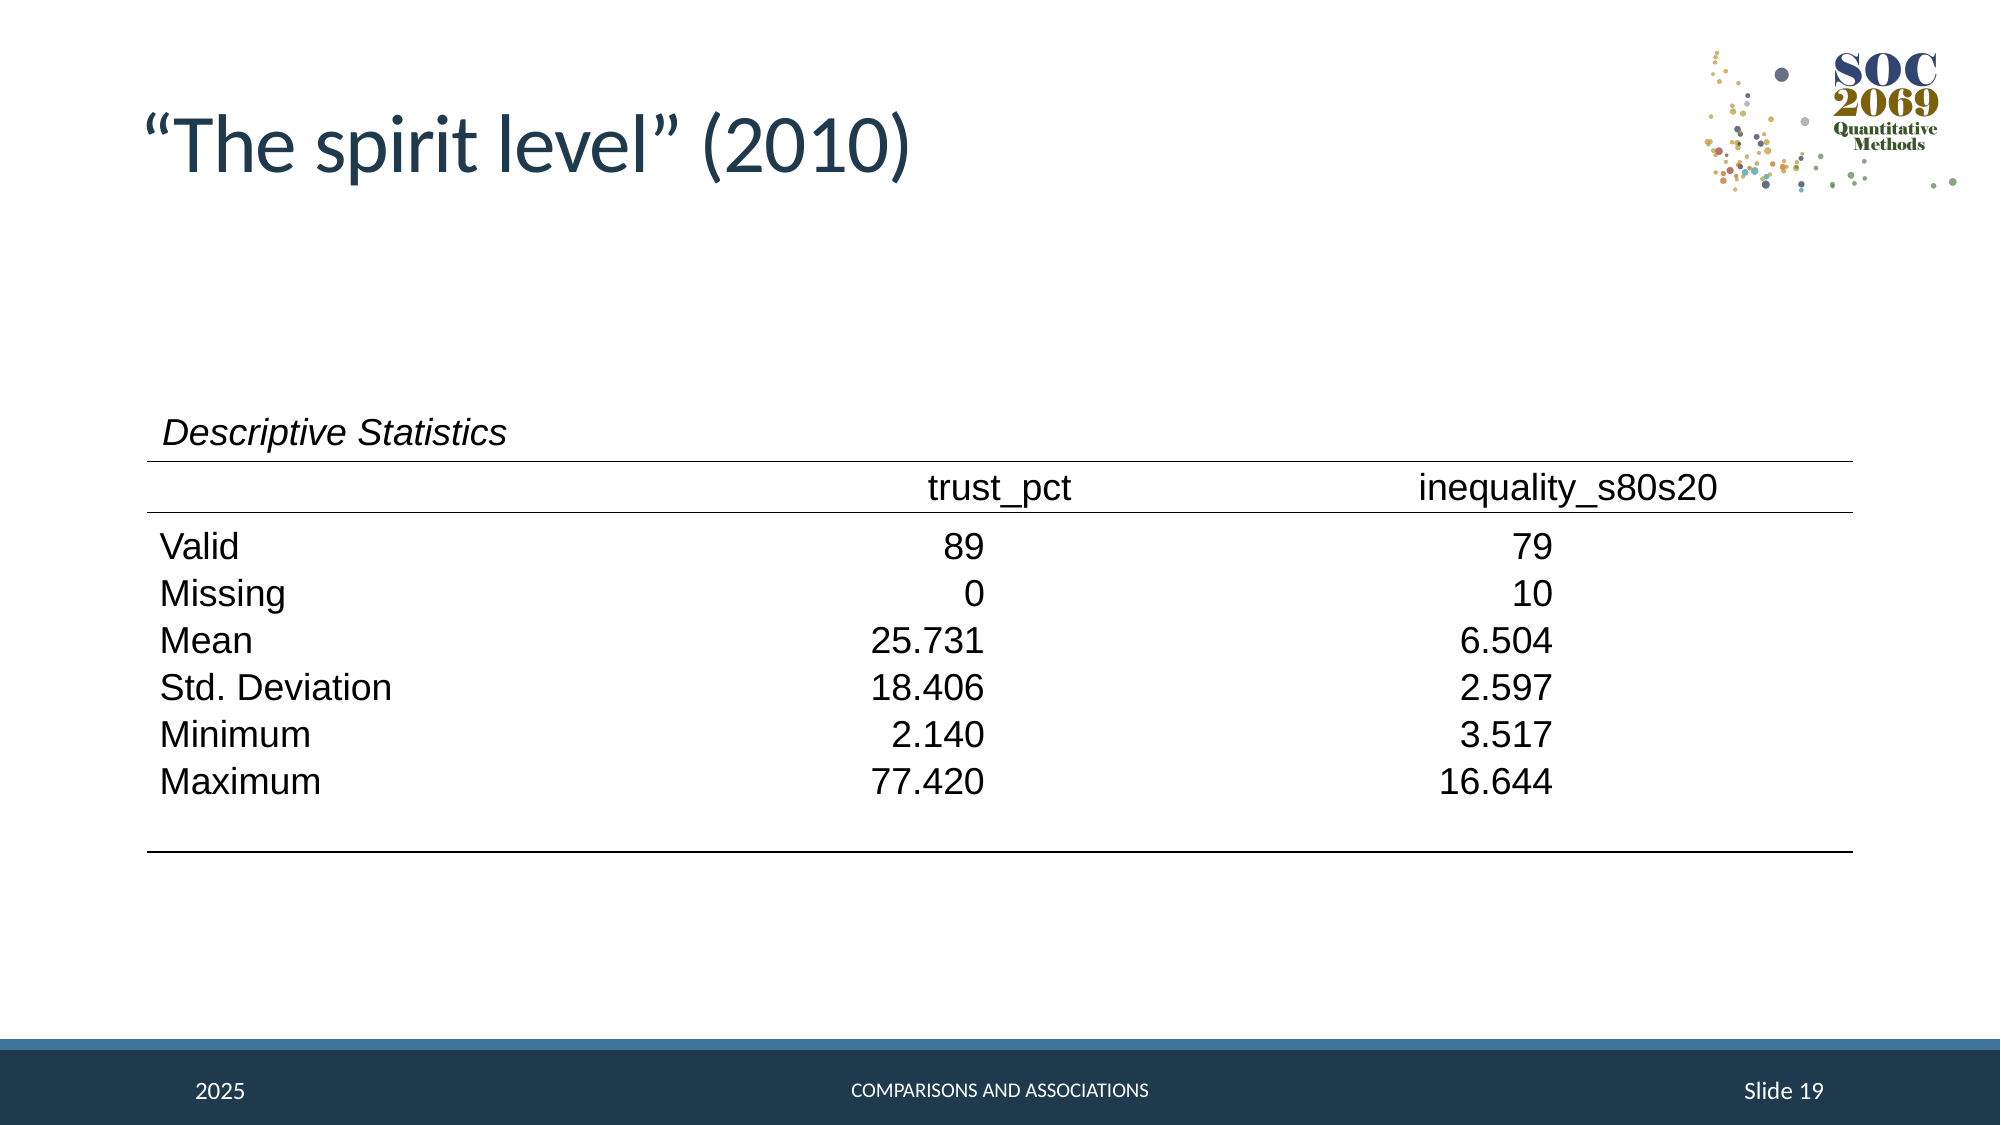

# “The spirit level” (2010)
| Descriptive Statistics |  |  |  |  |  |
| --- | --- | --- | --- | --- | --- |
|  |  | trust\_pct |  | inequality\_s80s20 |  |
| Valid |  | 89 |  | 79 |  |
| Missing |  | 0 |  | 10 |  |
| Mean |  | 25.731 |  | 6.504 |  |
| Std. Deviation |  | 18.406 |  | 2.597 |  |
| Minimum |  | 2.140 |  | 3.517 |  |
| Maximum |  | 77.420 |  | 16.644 |  |
|  |  |  |  |  |  |
2025
Comparisons and Associations
Slide 19